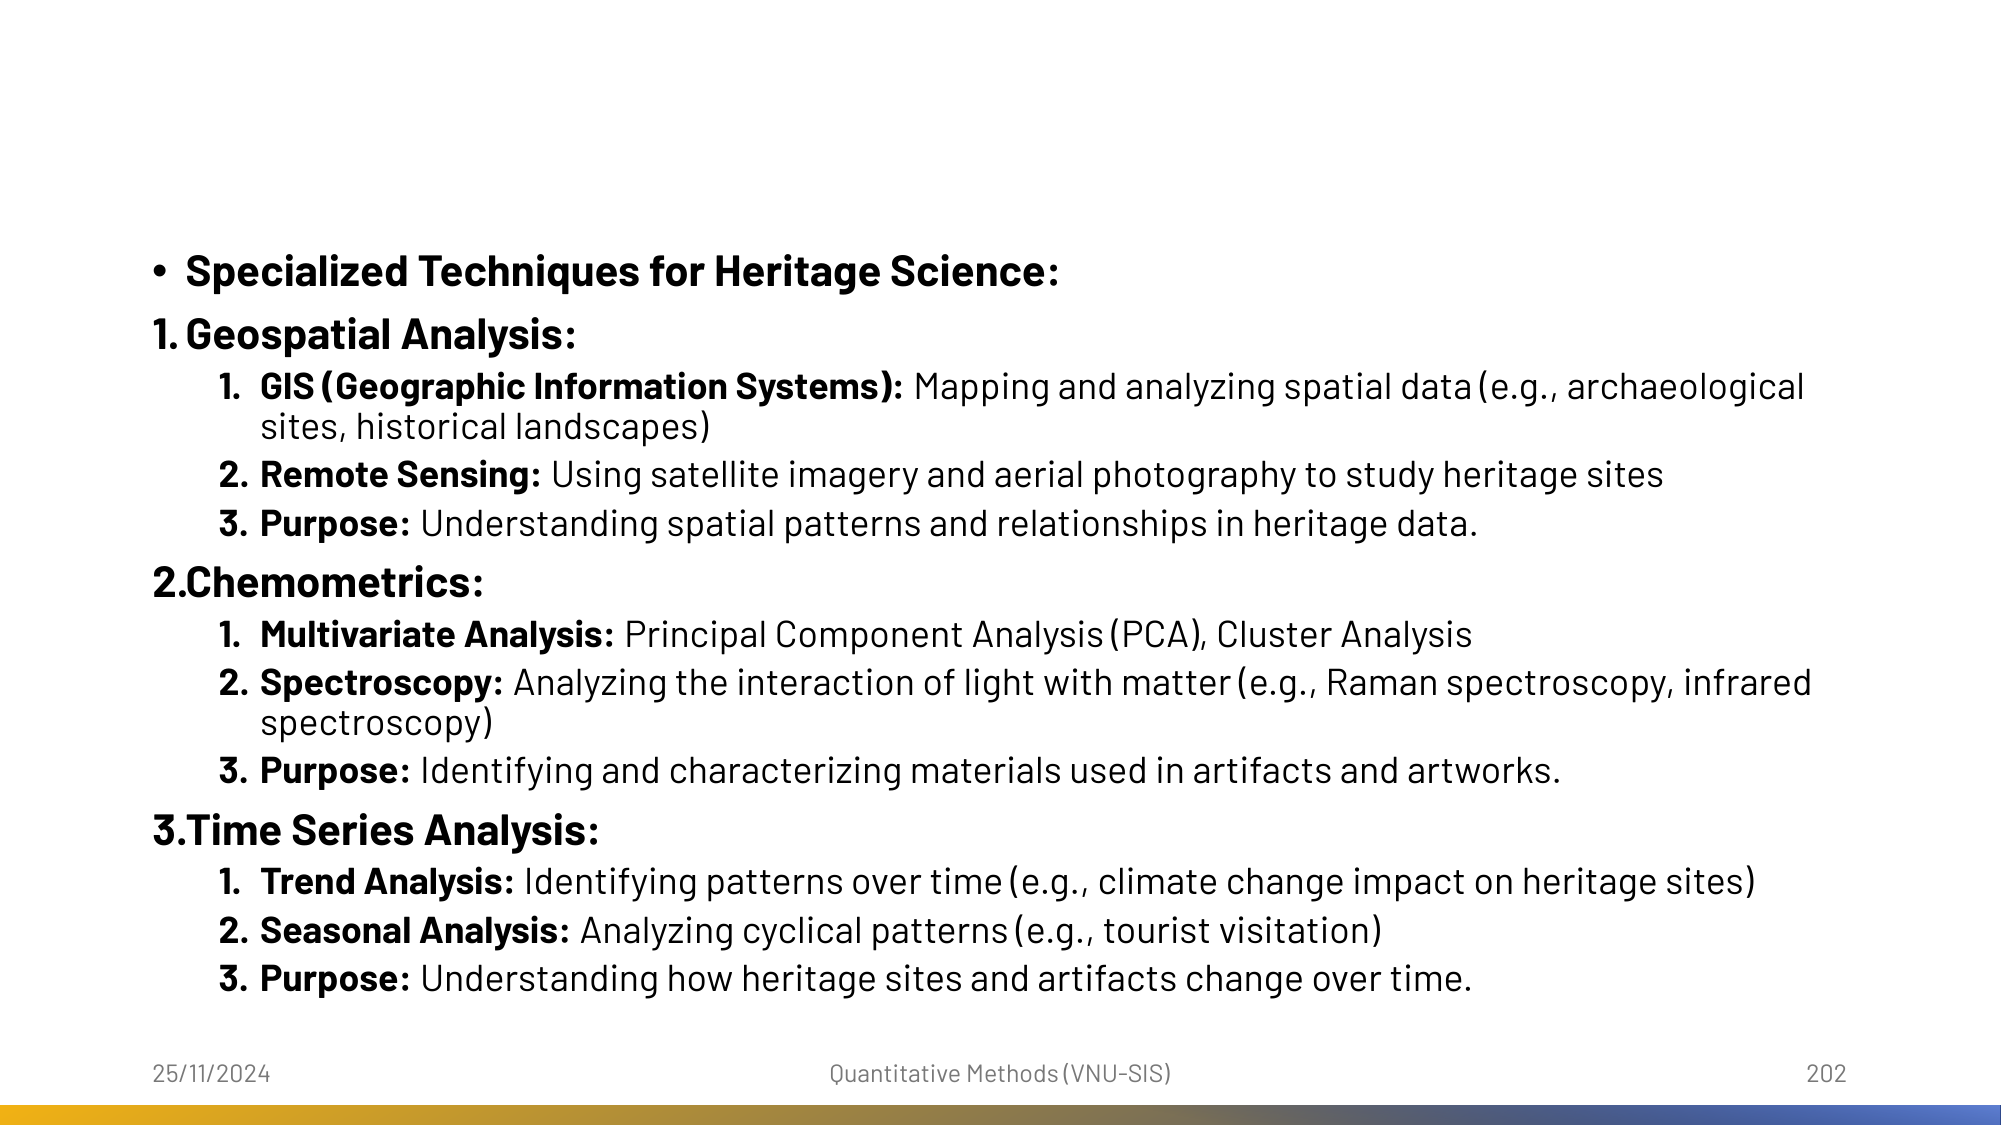

#
Specialized Techniques for Heritage Science:
Geospatial Analysis:
GIS (Geographic Information Systems): Mapping and analyzing spatial data (e.g., archaeological sites, historical landscapes)
Remote Sensing: Using satellite imagery and aerial photography to study heritage sites
Purpose: Understanding spatial patterns and relationships in heritage data.
Chemometrics:
Multivariate Analysis: Principal Component Analysis (PCA), Cluster Analysis
Spectroscopy: Analyzing the interaction of light with matter (e.g., Raman spectroscopy, infrared spectroscopy)
Purpose: Identifying and characterizing materials used in artifacts and artworks.
Time Series Analysis:
Trend Analysis: Identifying patterns over time (e.g., climate change impact on heritage sites)
Seasonal Analysis: Analyzing cyclical patterns (e.g., tourist visitation)
Purpose: Understanding how heritage sites and artifacts change over time.

25/11/2024
Quantitative Methods (VNU-SIS)
202